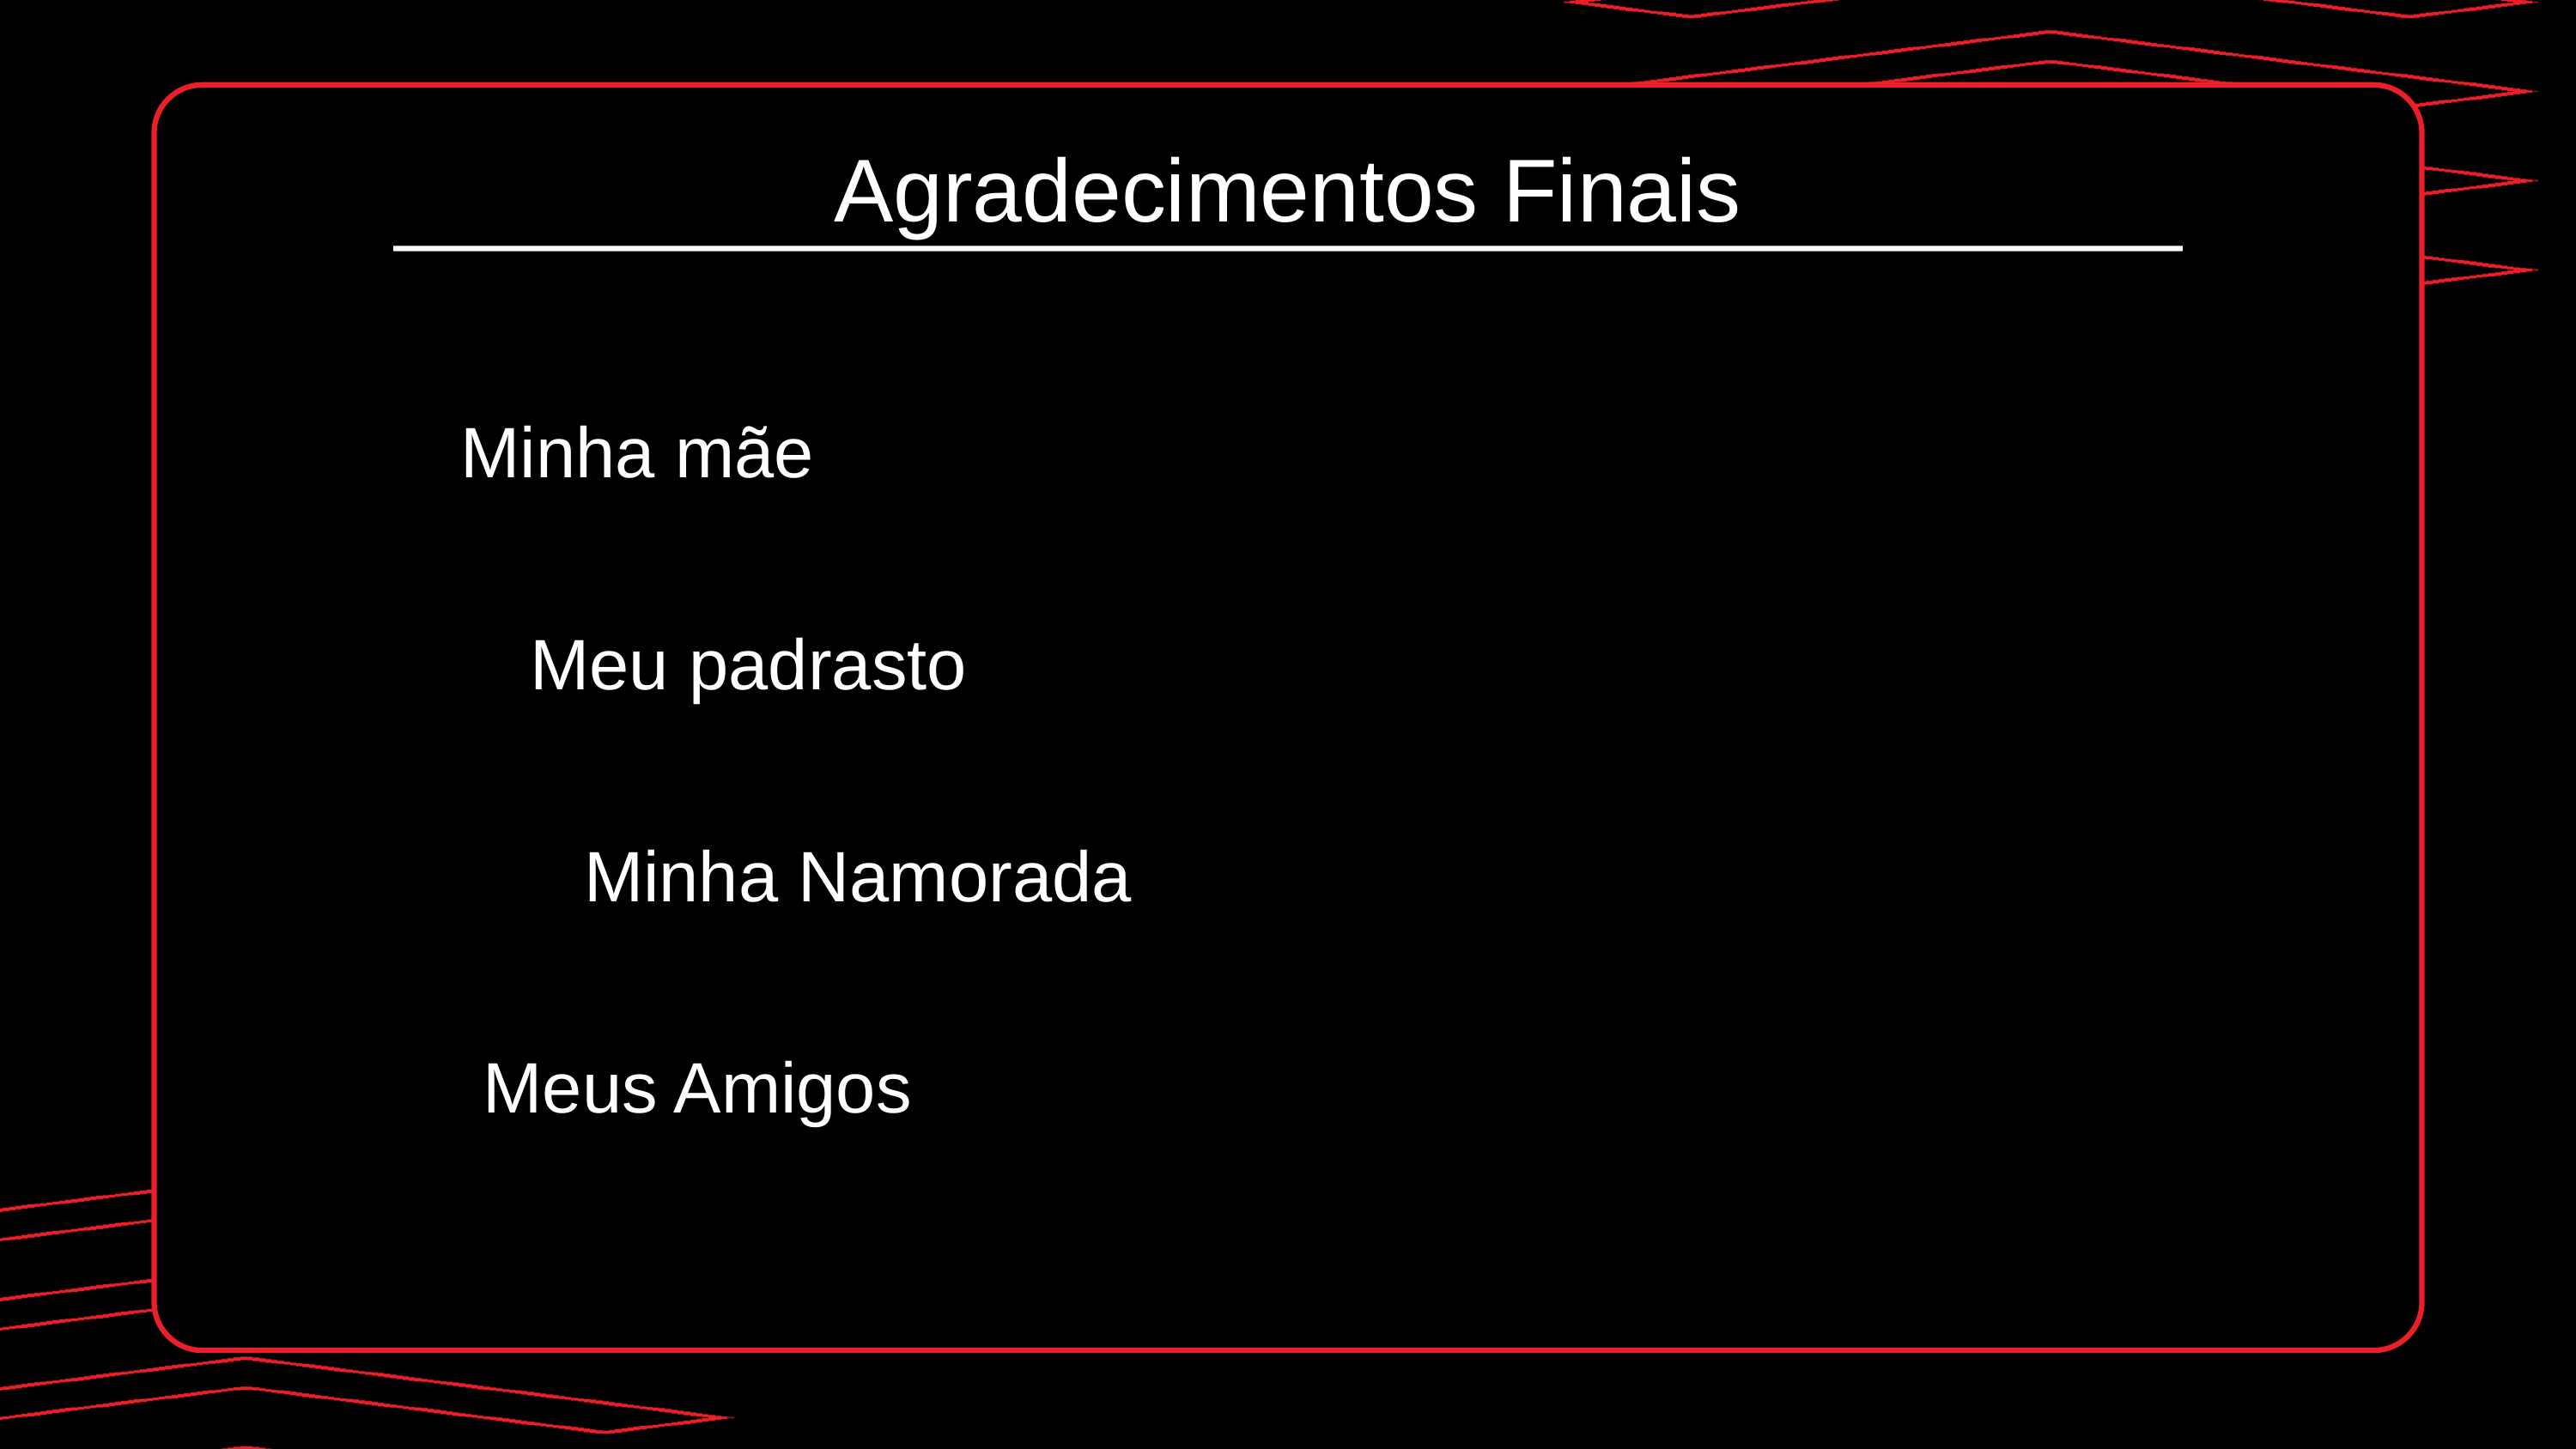

Agradecimentos Finais

Minha mãe
Meu padrasto
Minha Namorada

Meus Amigos